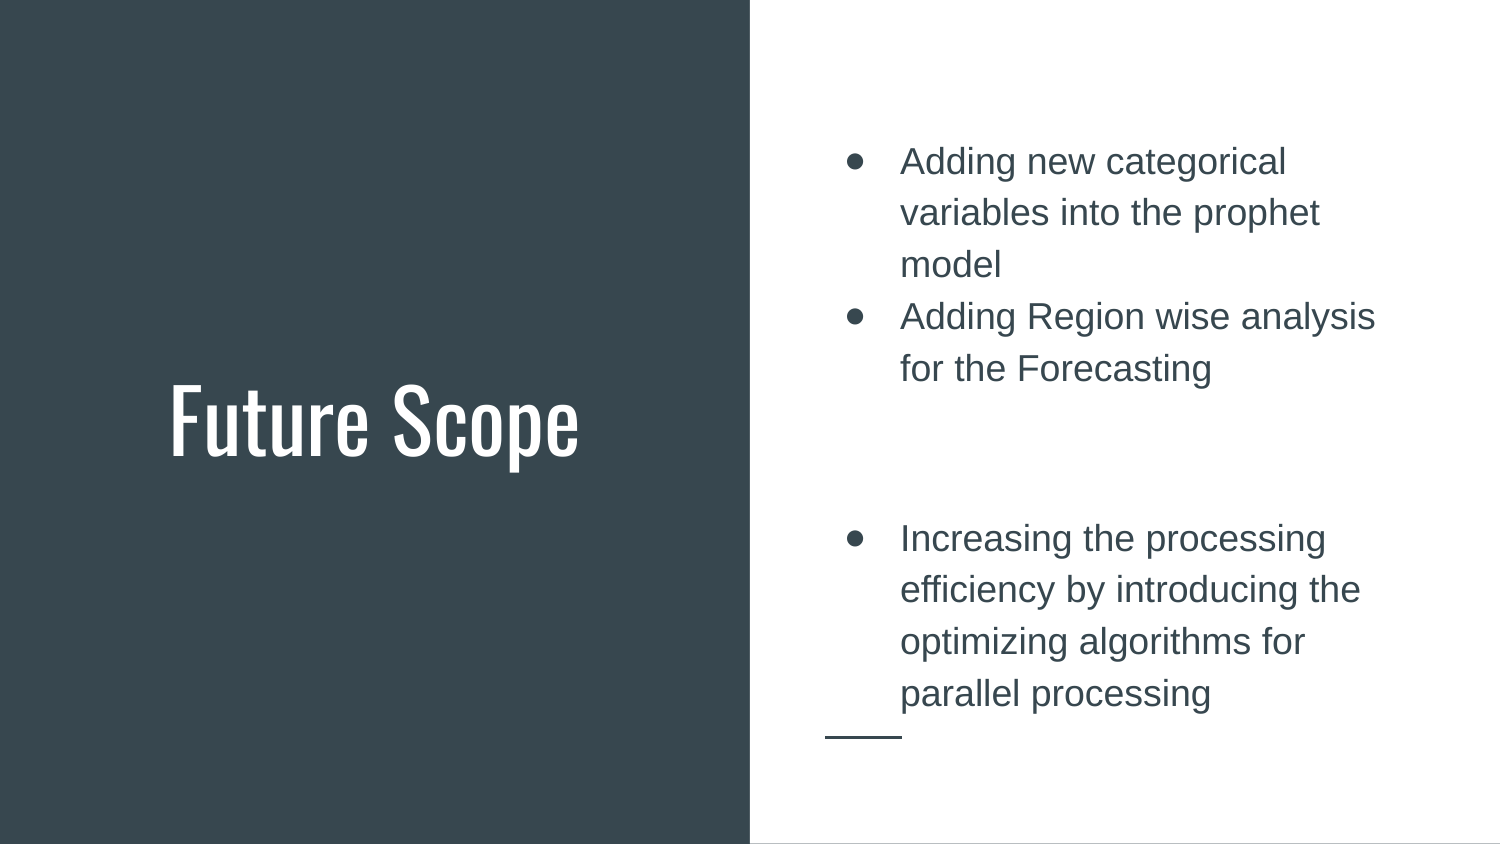

Adding new categorical variables into the prophet model
Adding Region wise analysis for the Forecasting

Increasing the processing efficiency by introducing the optimizing algorithms for parallel processing
# Future Scope